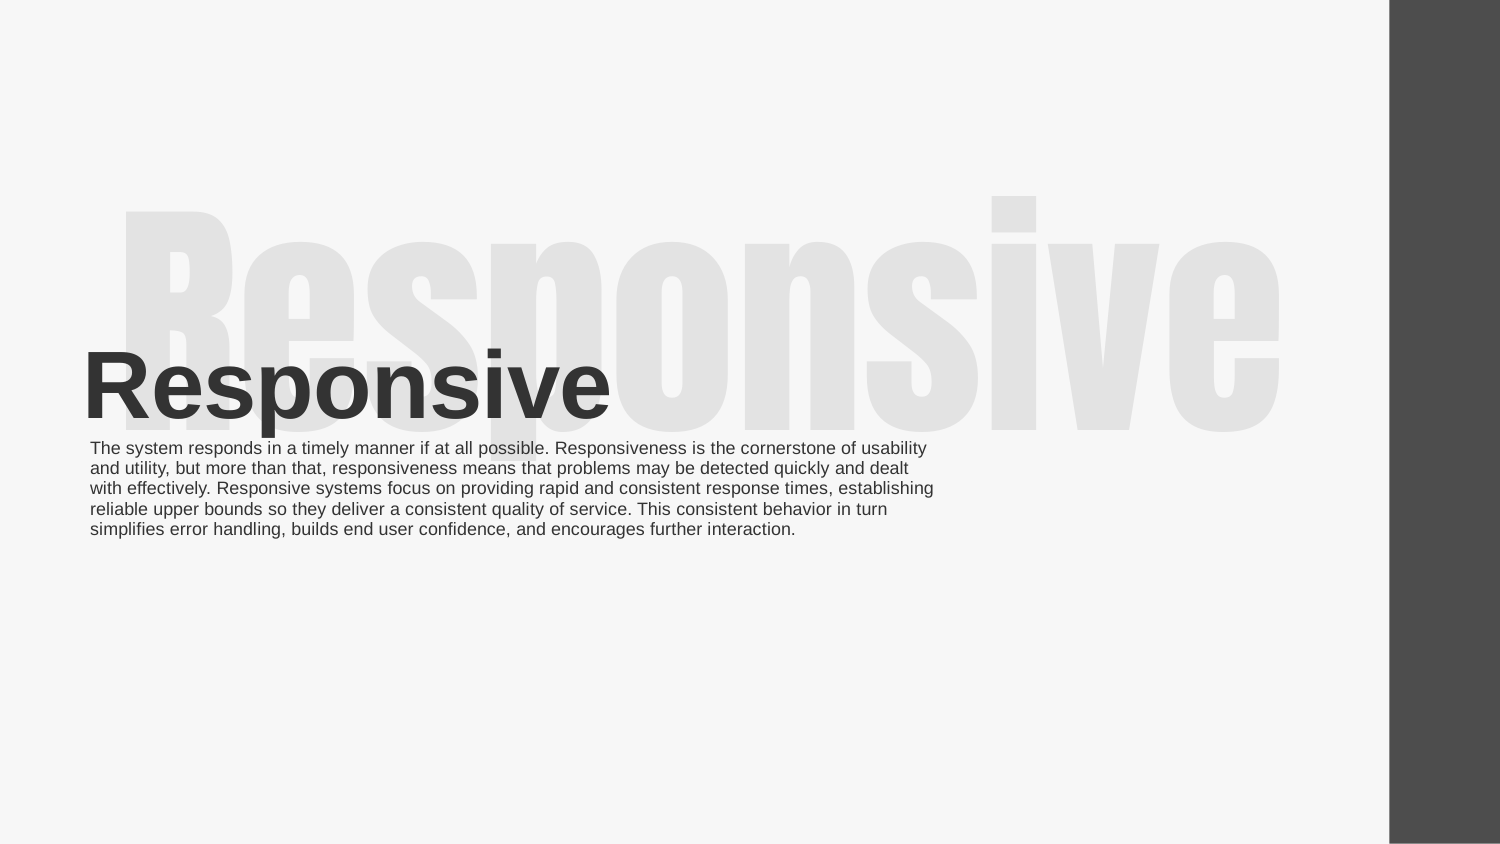

Responsive
# Responsive
The system responds in a timely manner if at all possible. Responsiveness is the cornerstone of usability and utility, but more than that, responsiveness means that problems may be detected quickly and dealt with effectively. Responsive systems focus on providing rapid and consistent response times, establishing reliable upper bounds so they deliver a consistent quality of service. This consistent behavior in turn simplifies error handling, builds end user confidence, and encourages further interaction.